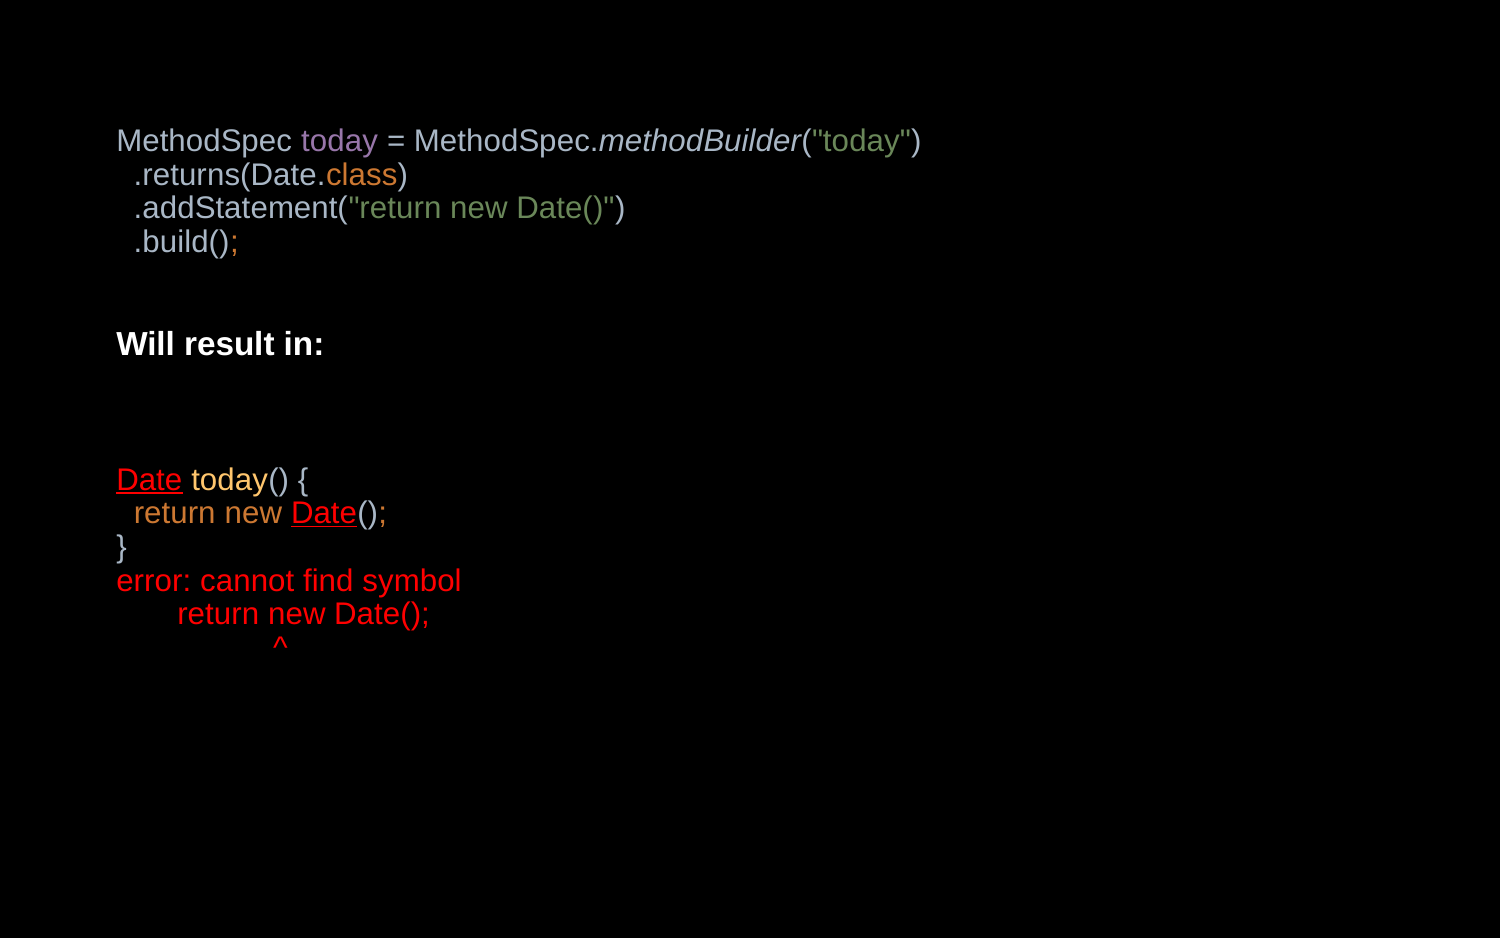

# MethodSpec today = MethodSpec.methodBuilder("today") .returns(Date.class) .addStatement("return new Date()") .build(); Will result in: Date today() { return new Date(); } error: cannot find symbol return new Date(); ^